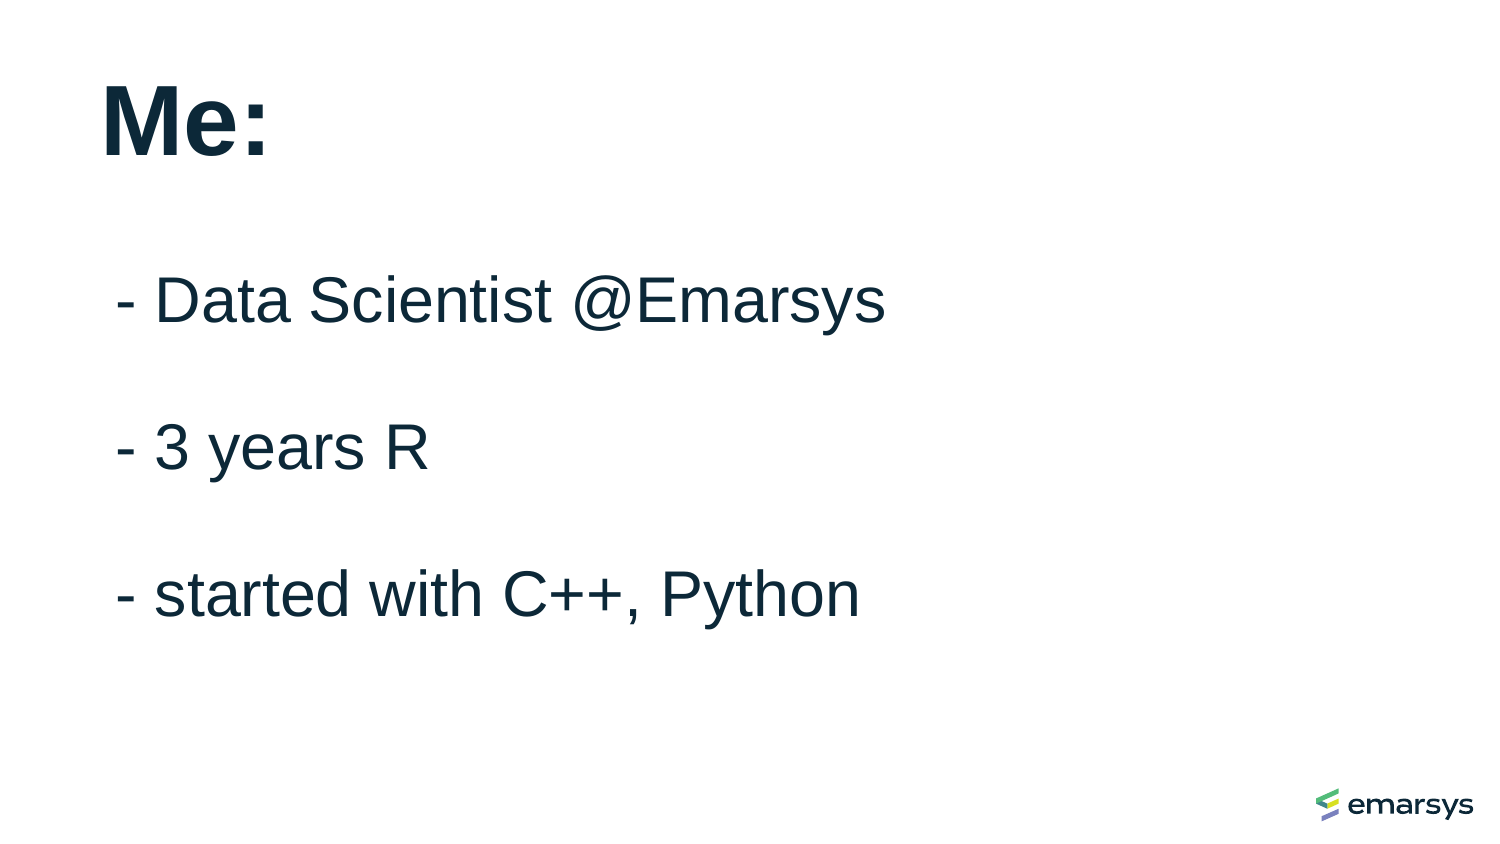

Me:
# - Data Scientist @Emarsys - 3 years R - started with C++, Python